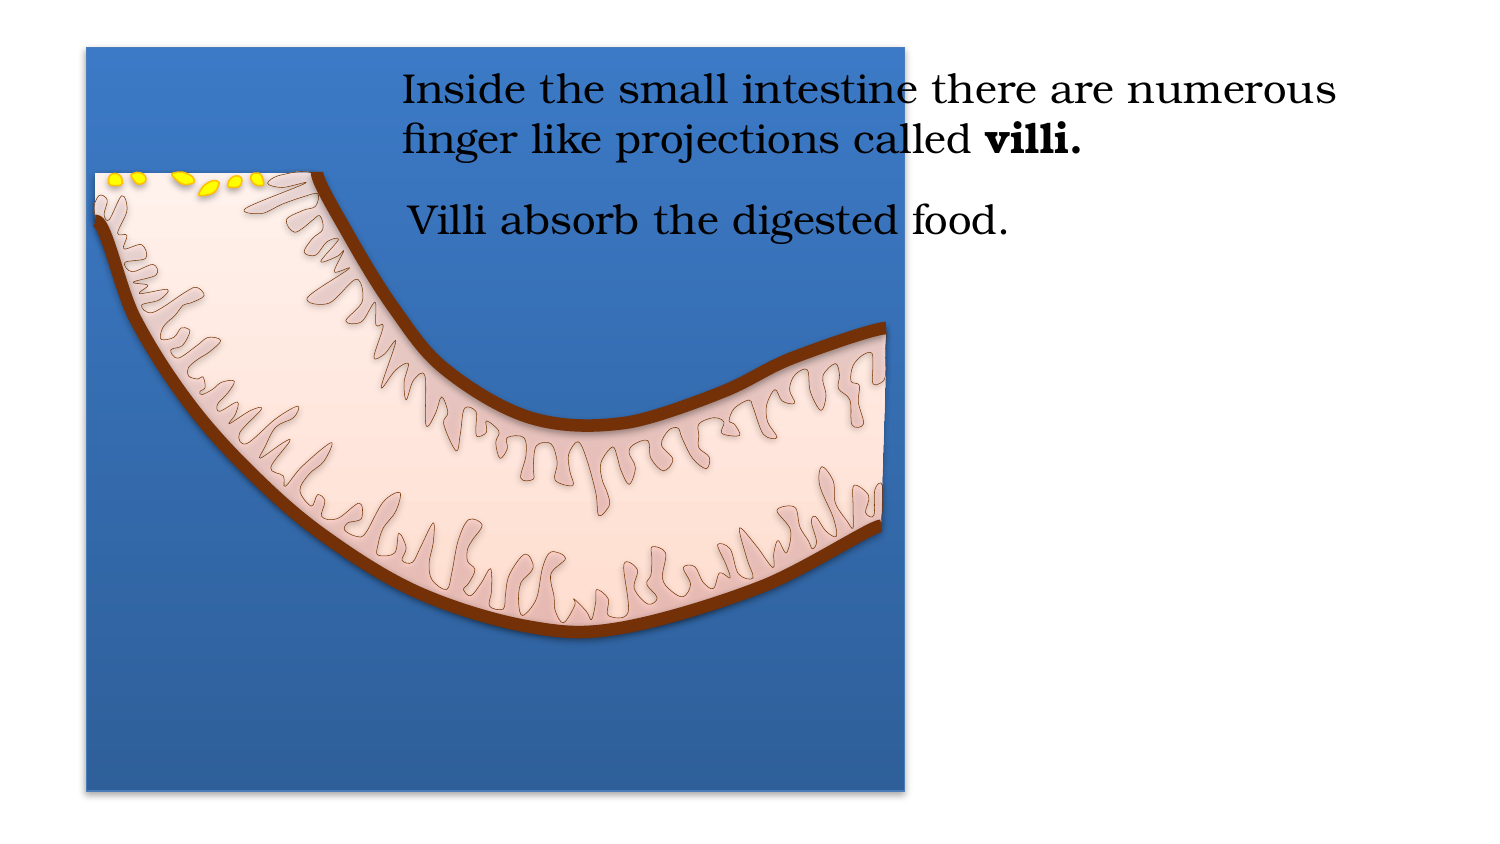

Inside the small intestine there are numerous finger like projections called villi.

Villi absorb the digested food.